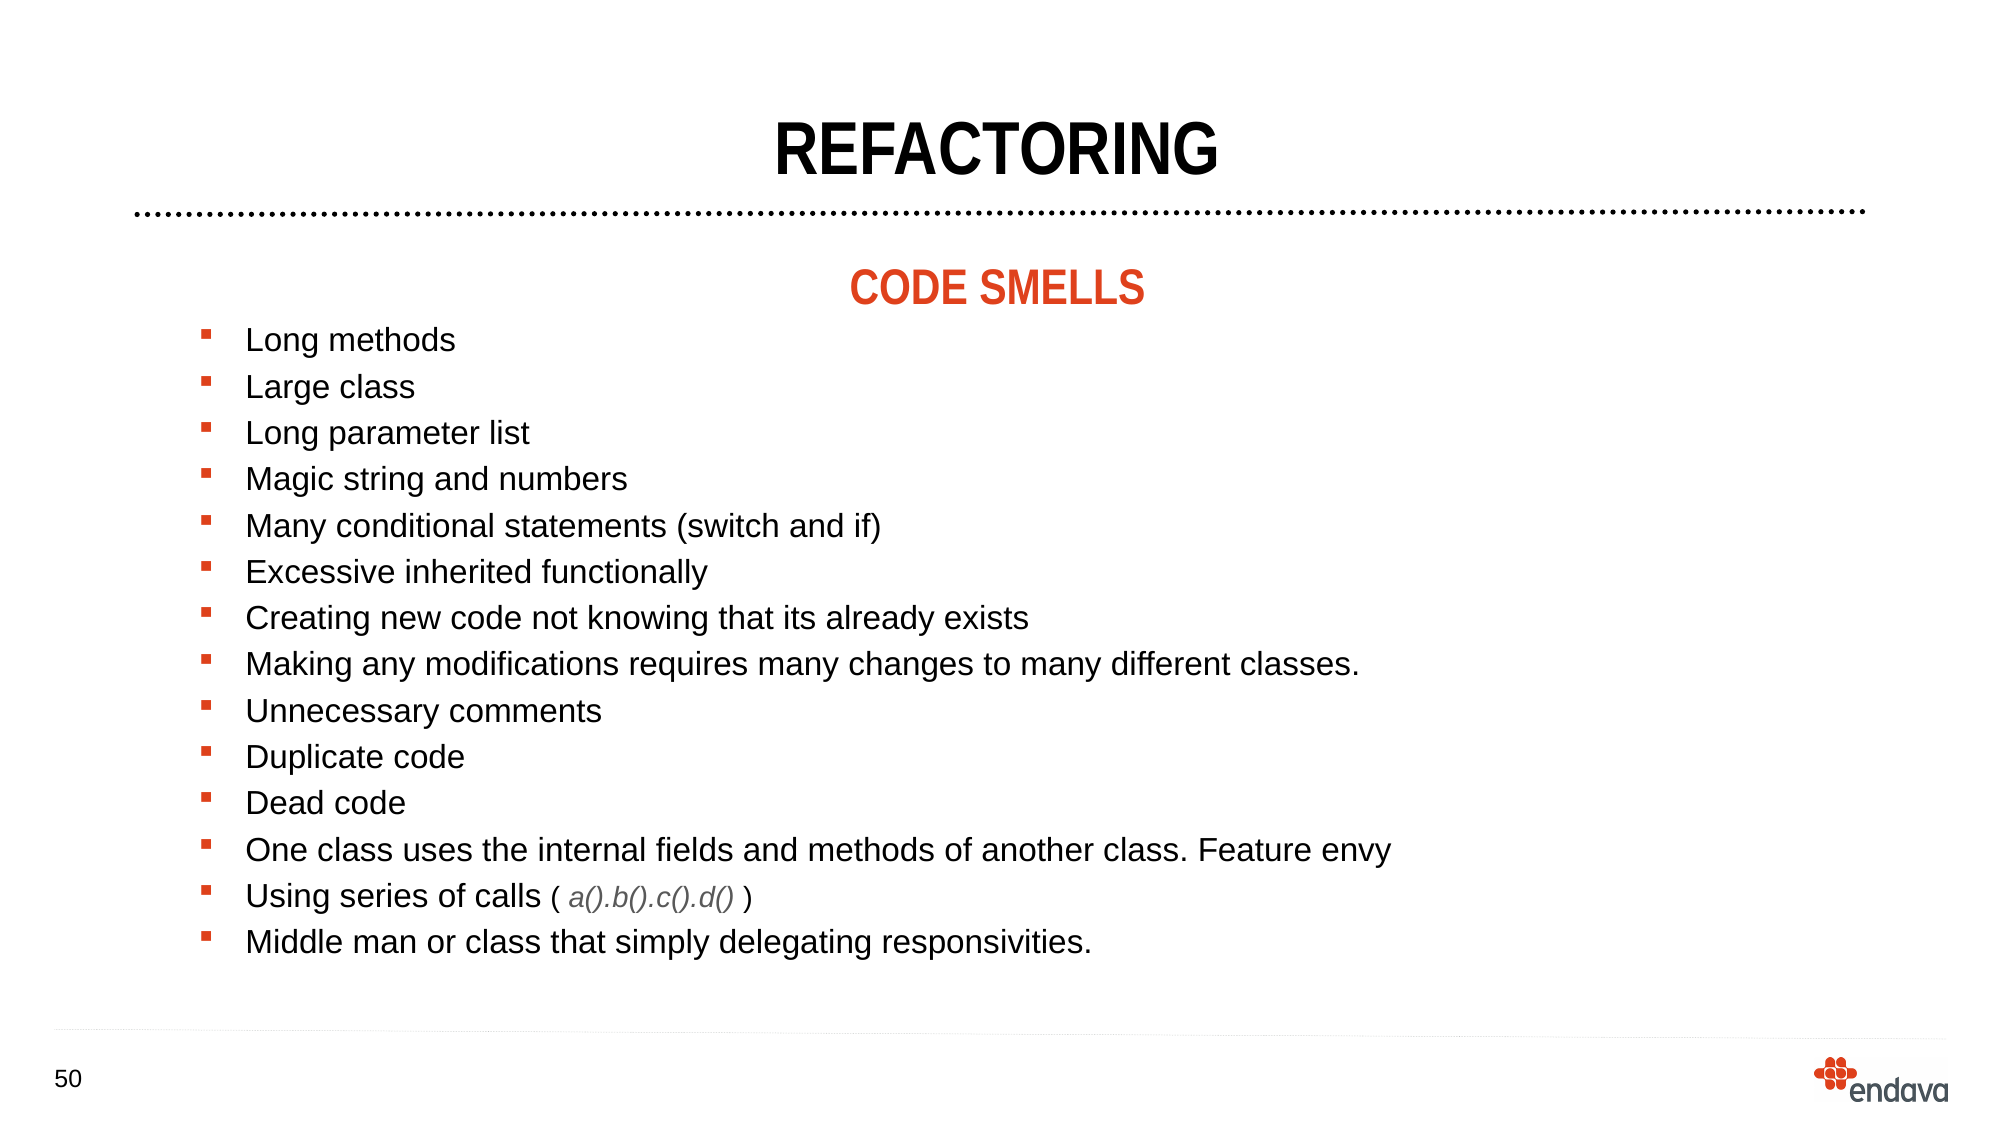

# REFACTORING
CODE SMELLS
Long methods
Large class
Long parameter list
Magic string and numbers
Many conditional statements (switch and if)
Excessive inherited functionally
Creating new code not knowing that its already exists
Making any modifications requires many changes to many different classes.
Unnecessary comments
Duplicate code
Dead code
One class uses the internal fields and methods of another class. Feature envy
Using series of calls ( a().b().c().d() )
Middle man or class that simply delegating responsivities.